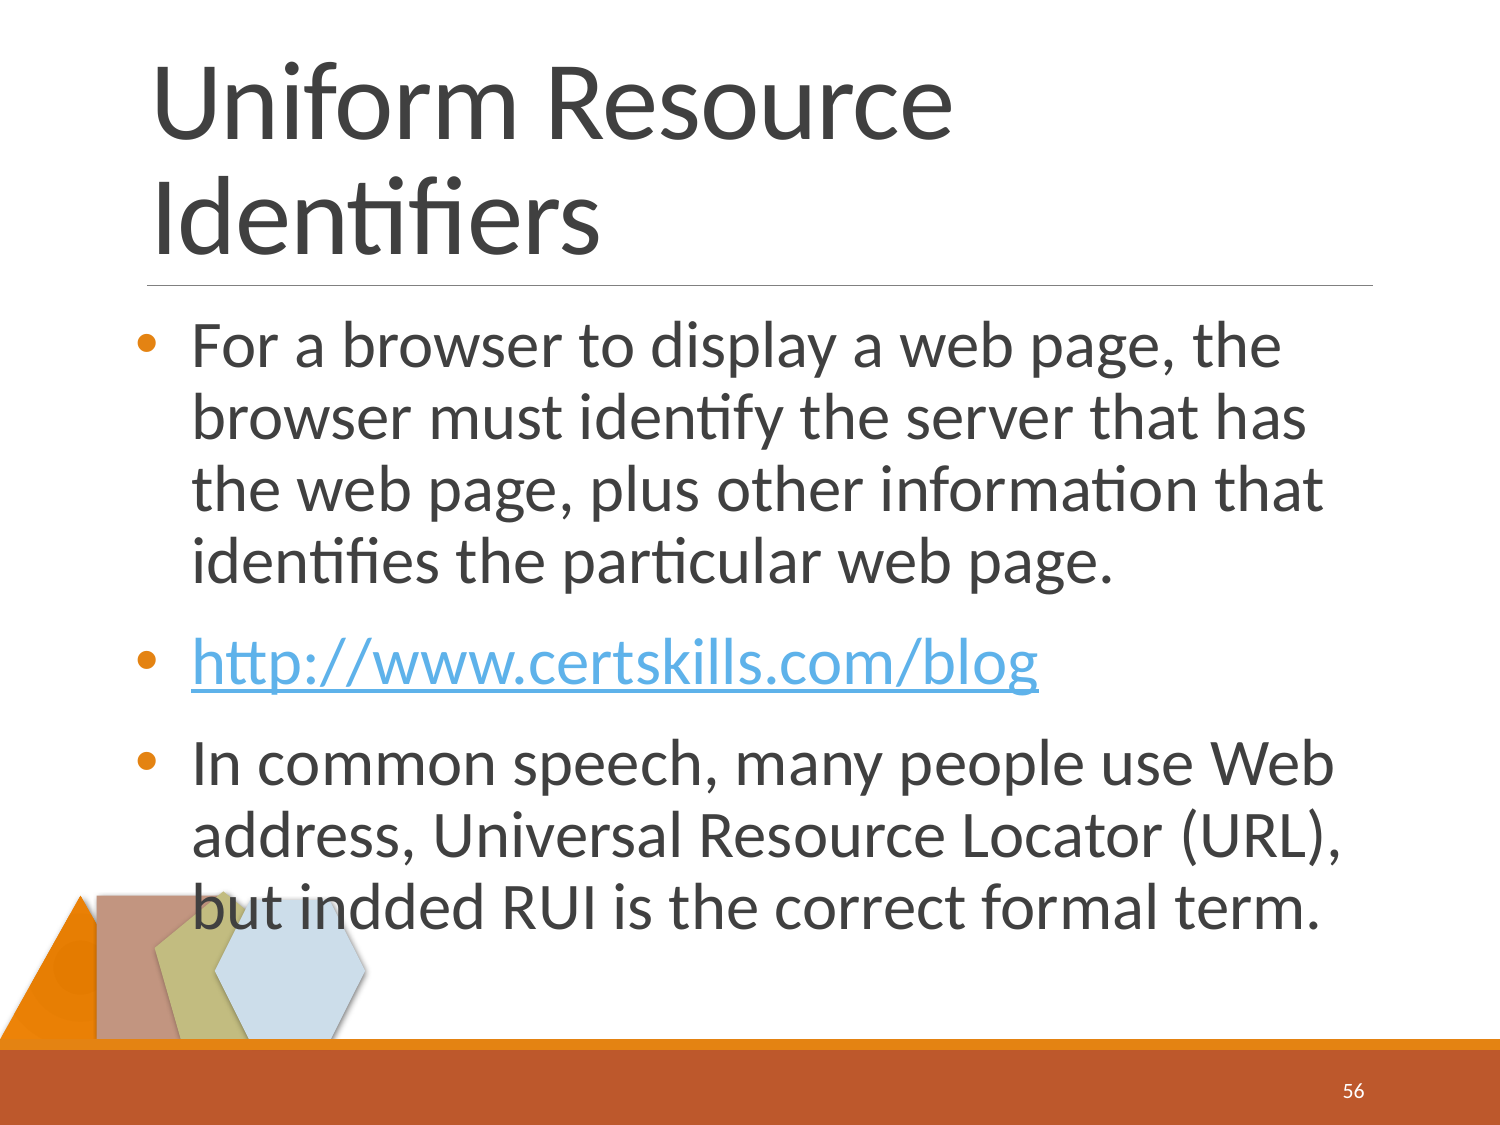

# Uniform Resource Identifiers
For a browser to display a web page, the browser must identify the server that has the web page, plus other information that identifies the particular web page.
http://www.certskills.com/blog
In common speech, many people use Web address, Universal Resource Locator (URL), but indded RUI is the correct formal term.
56